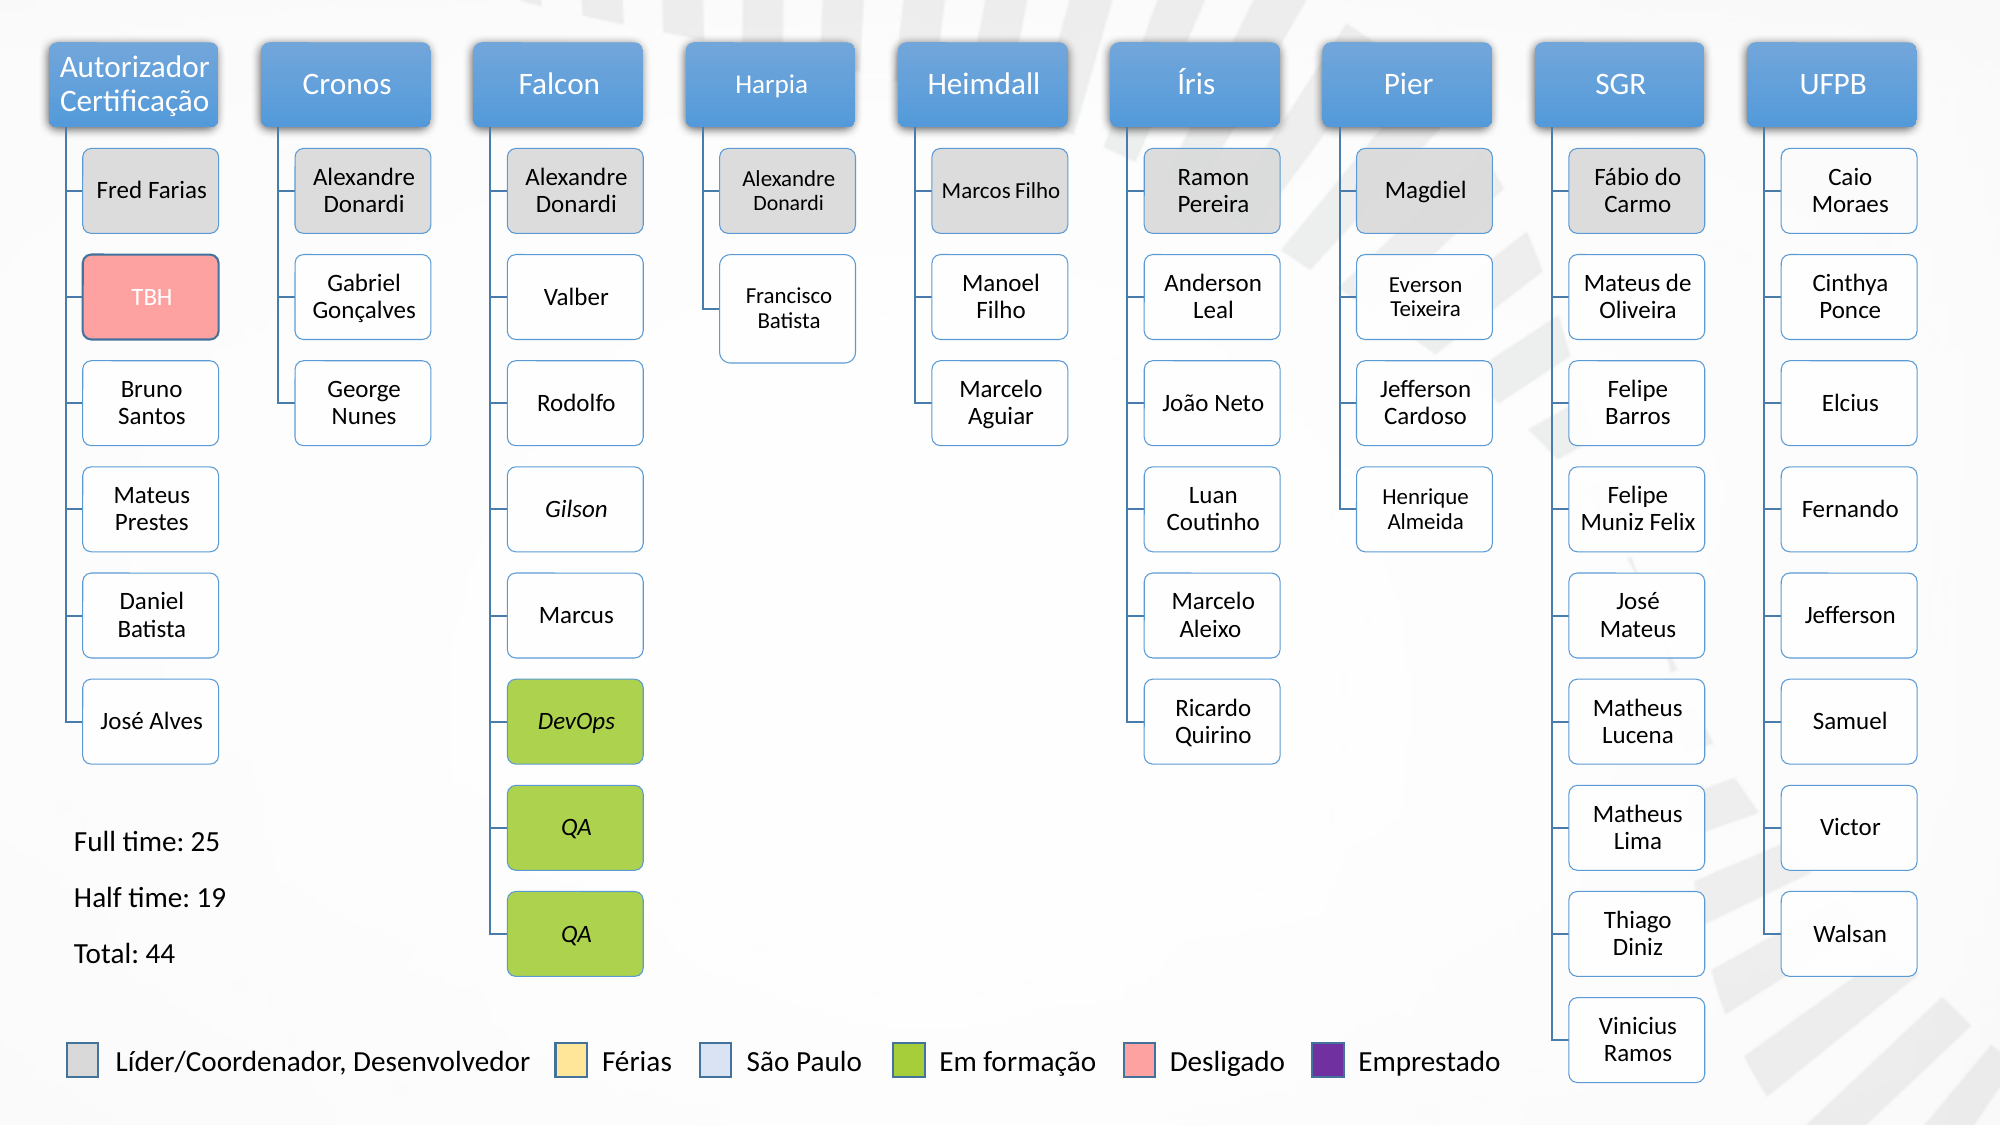

Autorizador Certificação
Fred Farias
TBH
Bruno Santos
Mateus Prestes
Daniel Batista
José Alves
Cronos
Alexandre Donardi
Gabriel Gonçalves
George Nunes
Falcon
Alexandre Donardi
Valber
Rodolfo
Gilson
Marcus
DevOps
QA
QA
Harpia
Alexandre Donardi
Francisco Batista
Heimdall
Marcos Filho
Manoel Filho
Marcelo Aguiar
Íris
Ramon Pereira
Anderson Leal
João Neto
Luan Coutinho
Marcelo Aleixo
Ricardo Quirino
Pier
Magdiel
Everson Teixeira
Jefferson Cardoso
Henrique Almeida
SGR
Fábio do Carmo
Mateus de Oliveira
Felipe Barros
Felipe Muniz Felix
José Mateus
Matheus Lucena
Matheus Lima
Thiago Diniz
Vinicius Ramos
UFPB
Caio Moraes
Cinthya Ponce
Elcius
Fernando
Jefferson
Samuel
Victor
Walsan
Full time: 25
Half time: 19
Total: 44
Líder/Coordenador, Desenvolvedor
Férias
São Paulo
Em formação
Desligado
Emprestado